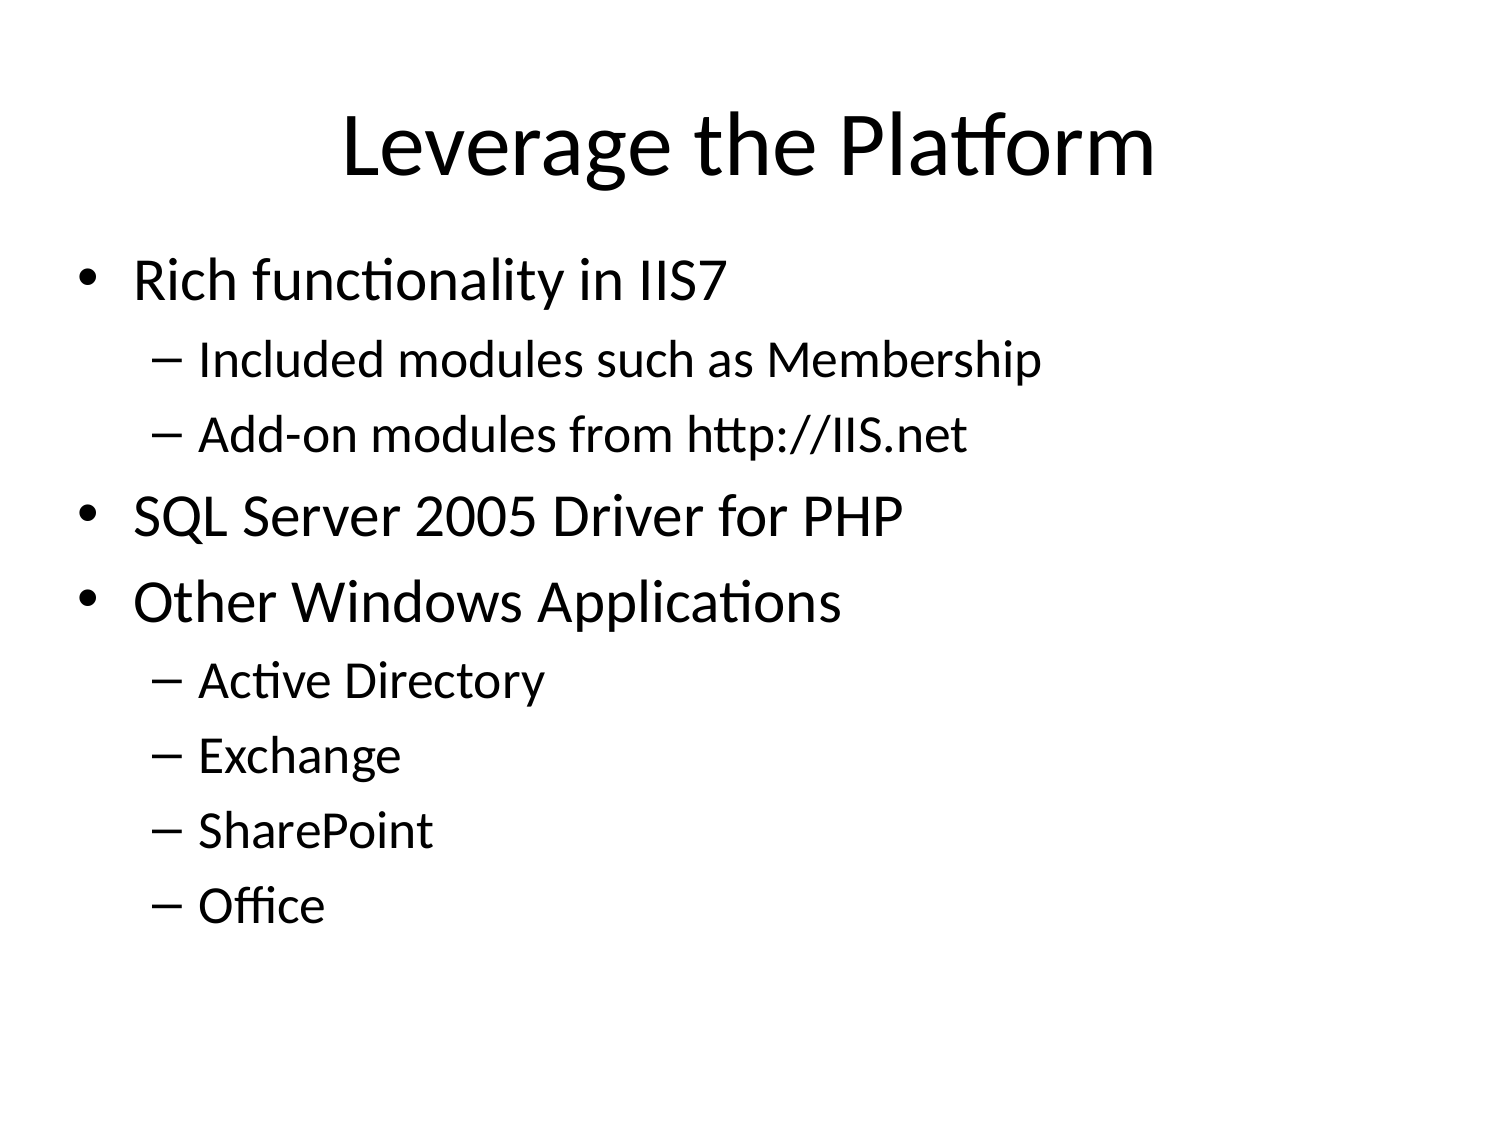

# Leverage the Platform
Rich functionality in IIS7
Included modules such as Membership
Add-on modules from http://IIS.net
SQL Server 2005 Driver for PHP
Other Windows Applications
Active Directory
Exchange
SharePoint
Office